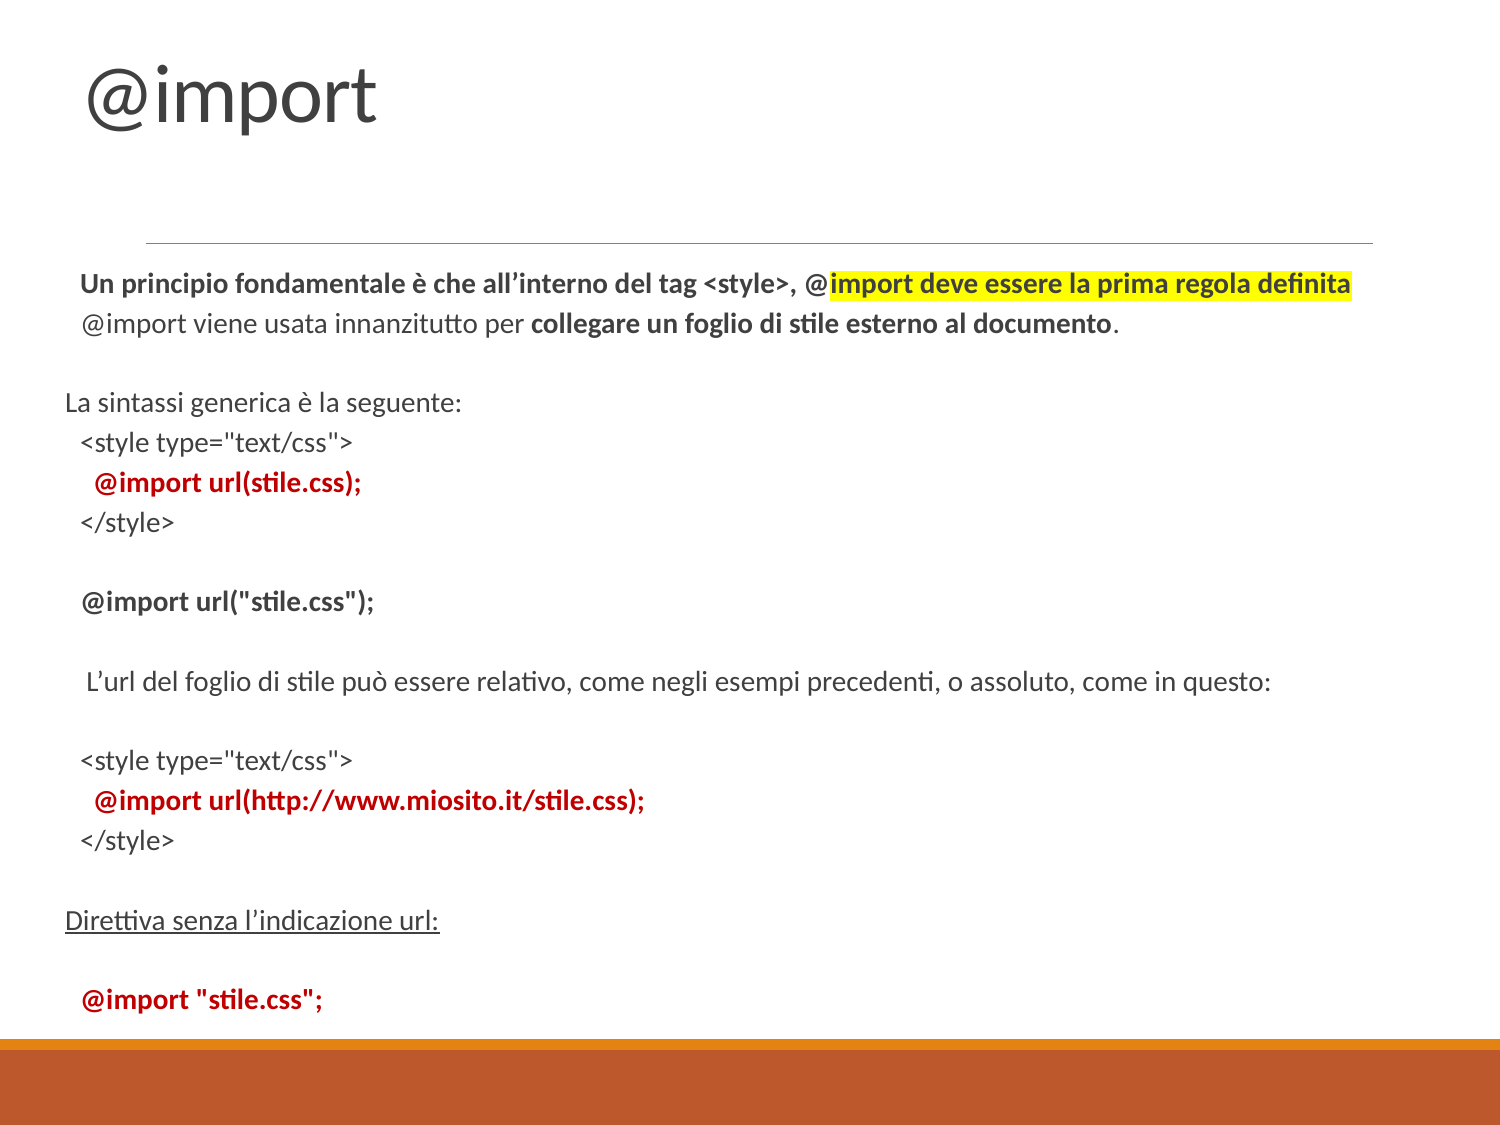

# @import
Un principio fondamentale è che all’interno del tag <style>, @import deve essere la prima regola definita
@import viene usata innanzitutto per collegare un foglio di stile esterno al documento.

La sintassi generica è la seguente:
<style type="text/css">
  @import url(stile.css);
</style>

@import url("stile.css");

 L’url del foglio di stile può essere relativo, come negli esempi precedenti, o assoluto, come in questo:

<style type="text/css">
  @import url(http://www.miosito.it/stile.css);
</style>

Direttiva senza l’indicazione url:

@import "stile.css";